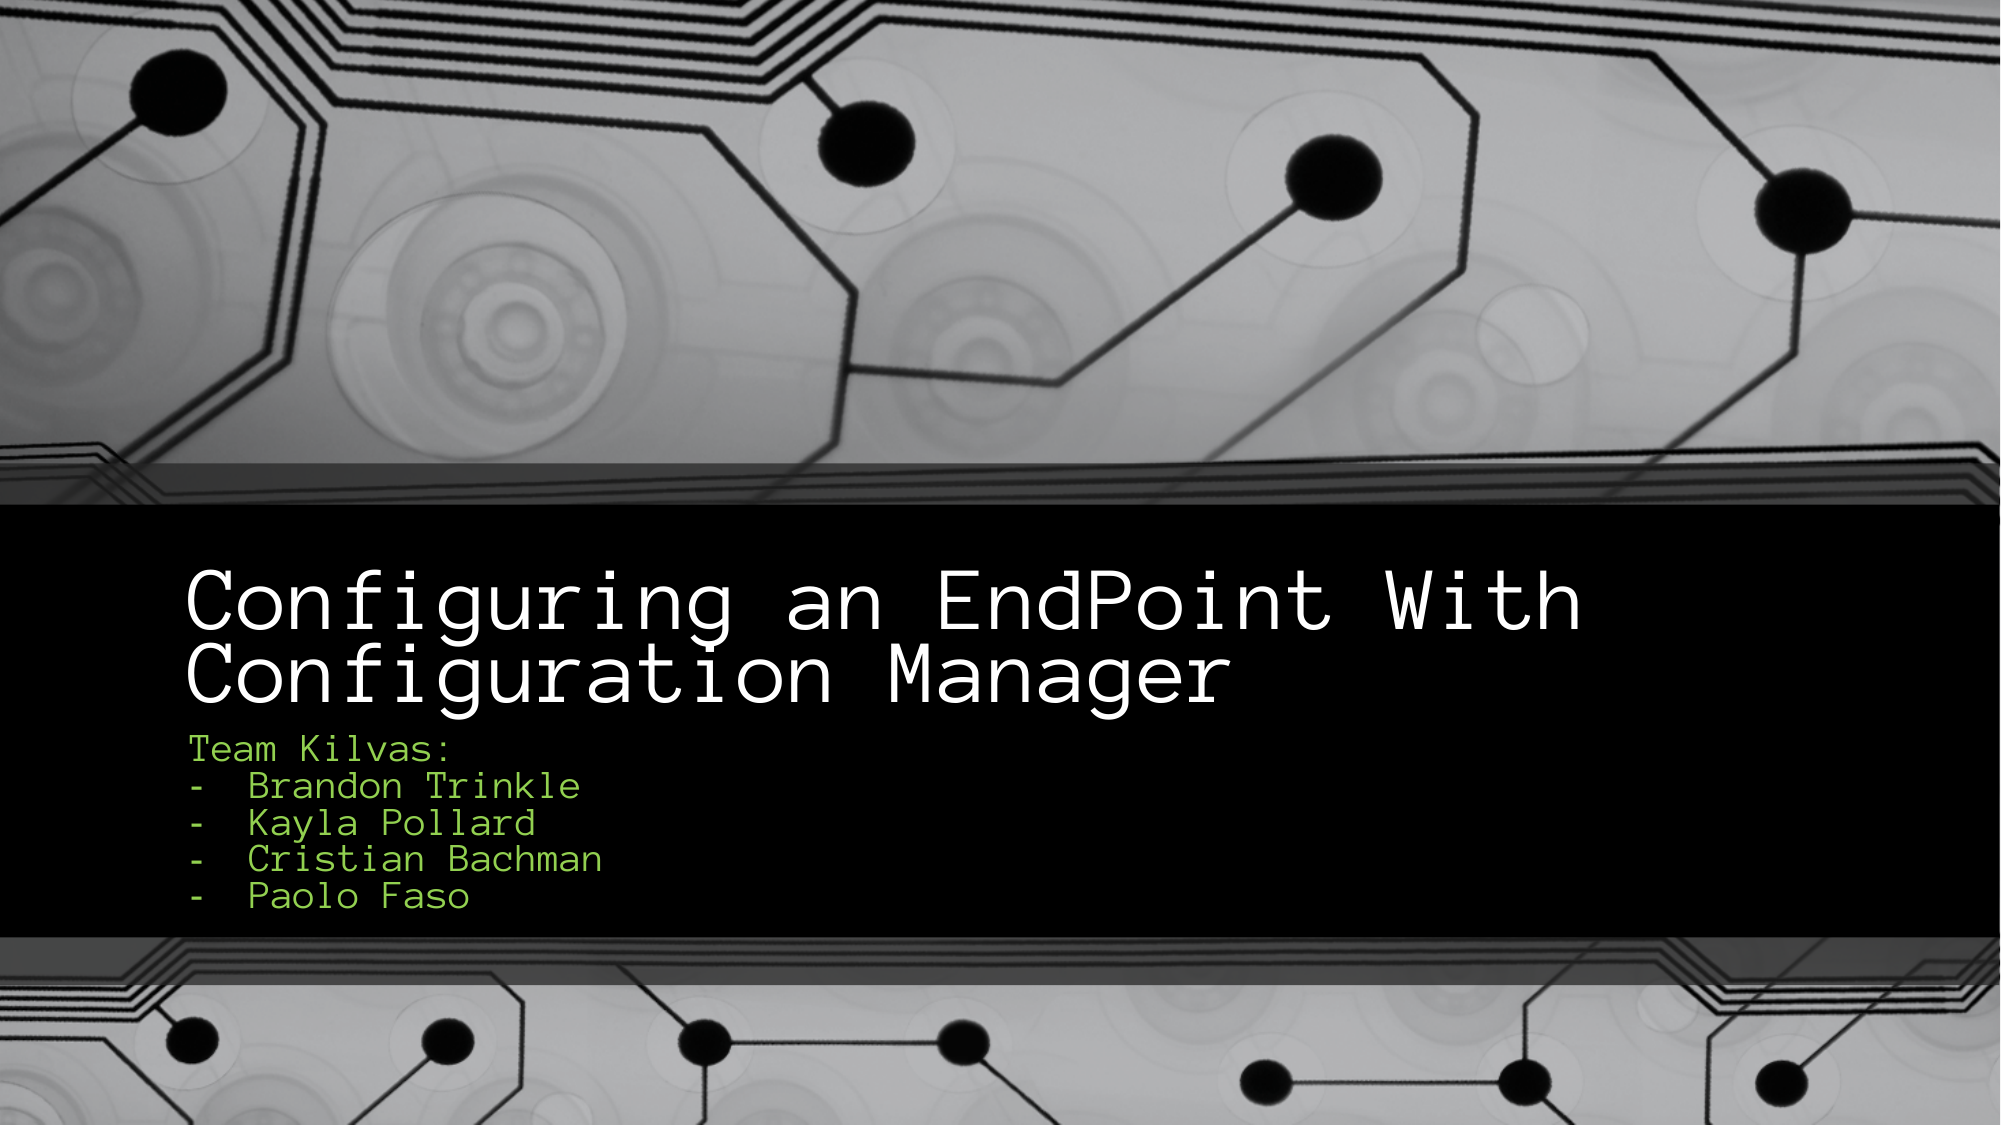

# Configuring an EndPoint With Configuration Manager
Team Kilvas:
Brandon Trinkle
Kayla Pollard
Cristian Bachman
Paolo Faso